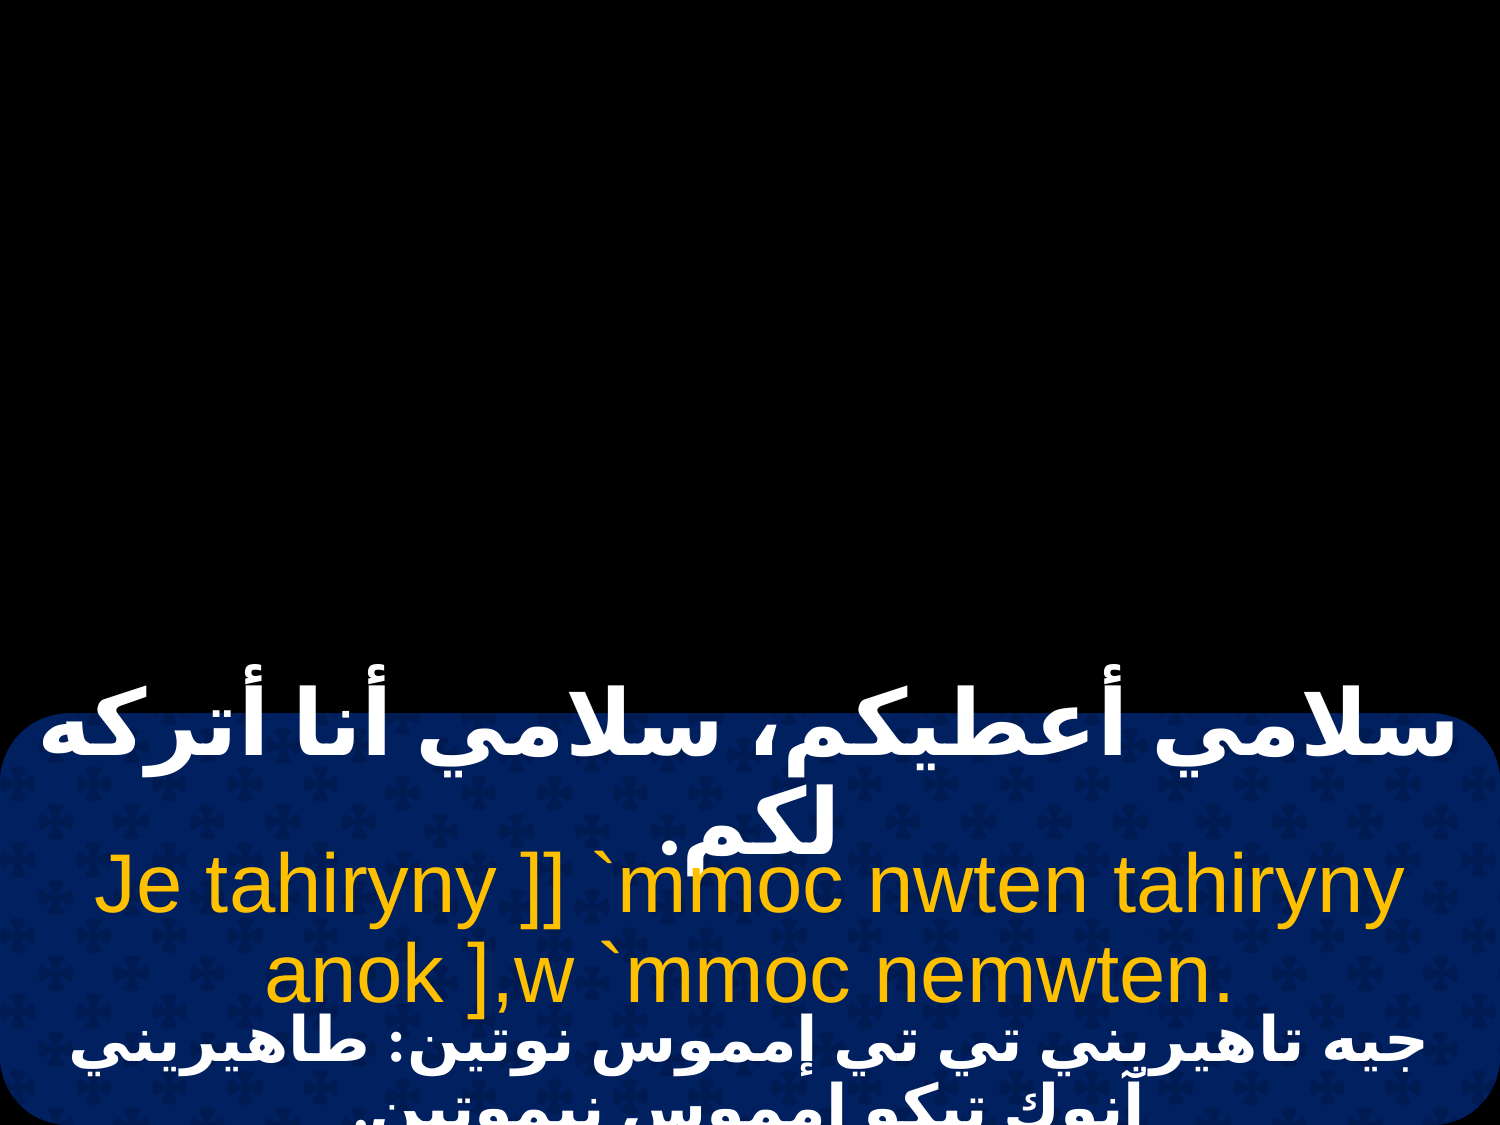

# سلامي أعطيكم، سلامي أنا أتركه لكم.
Je tahiryny ]] `mmoc nwten tahiryny anok ],w `mmoc nemwten.
جيه تاهيريني تي تي إمموس نوتين: طاهيريني آنوك تيكو إمموس نيموتين.